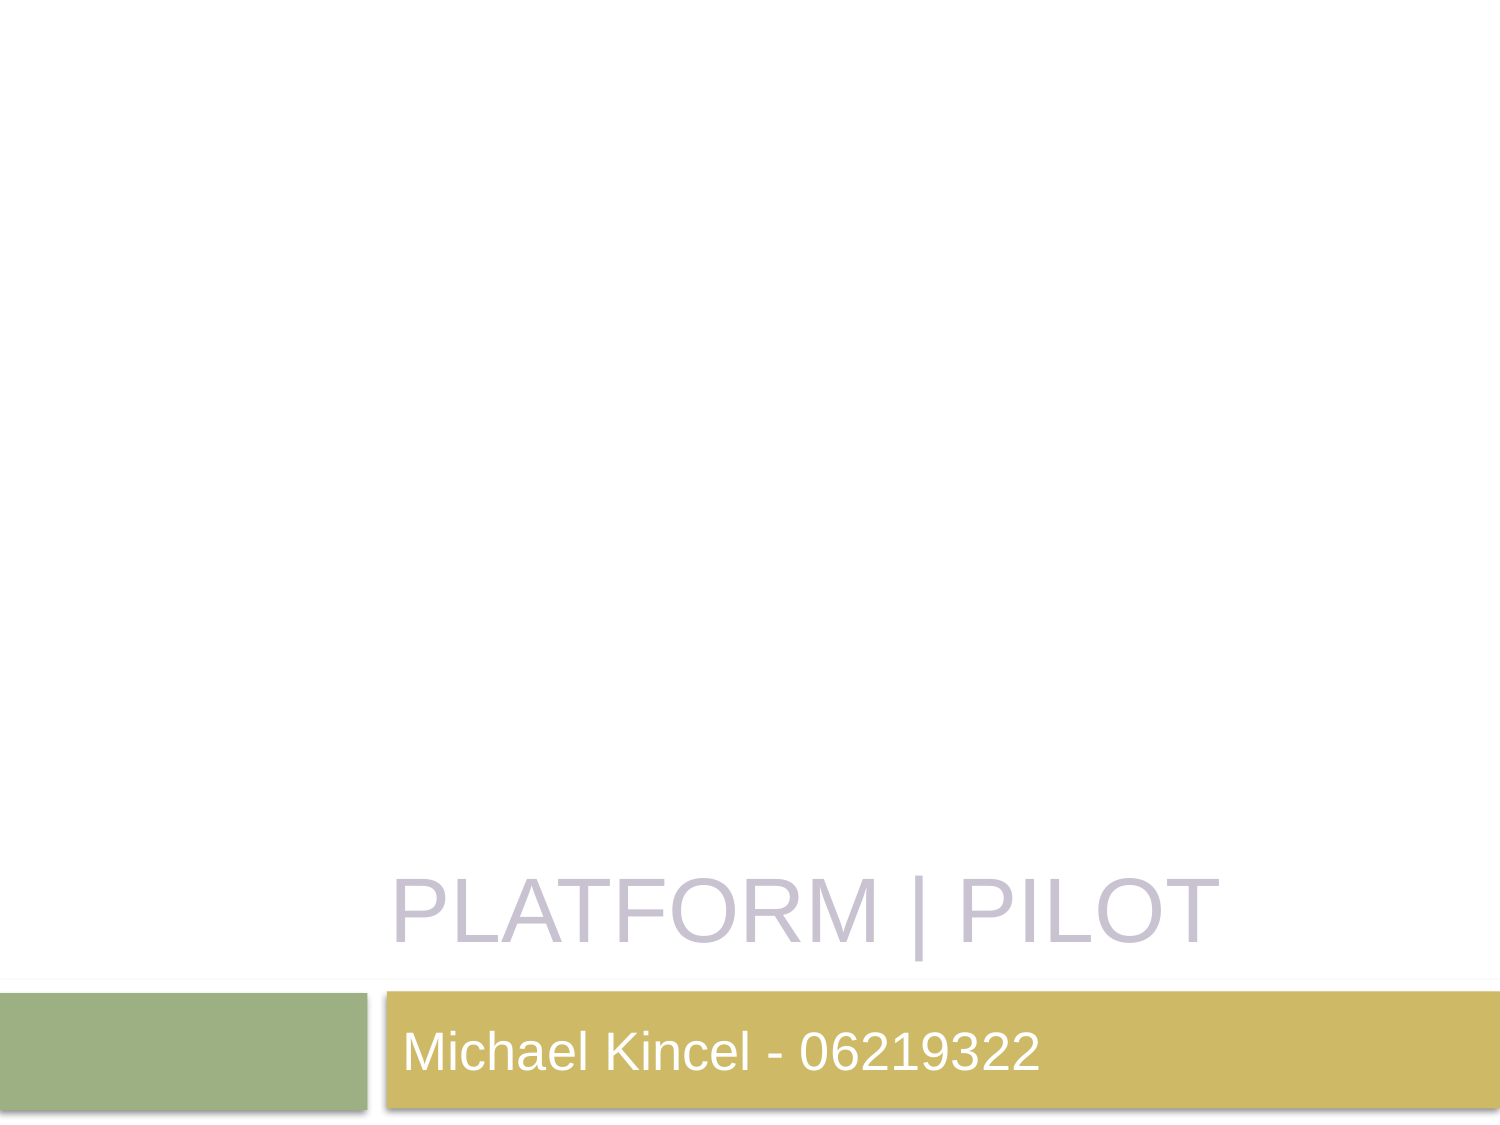

# Platform | Pilot
Michael Kincel - 06219322